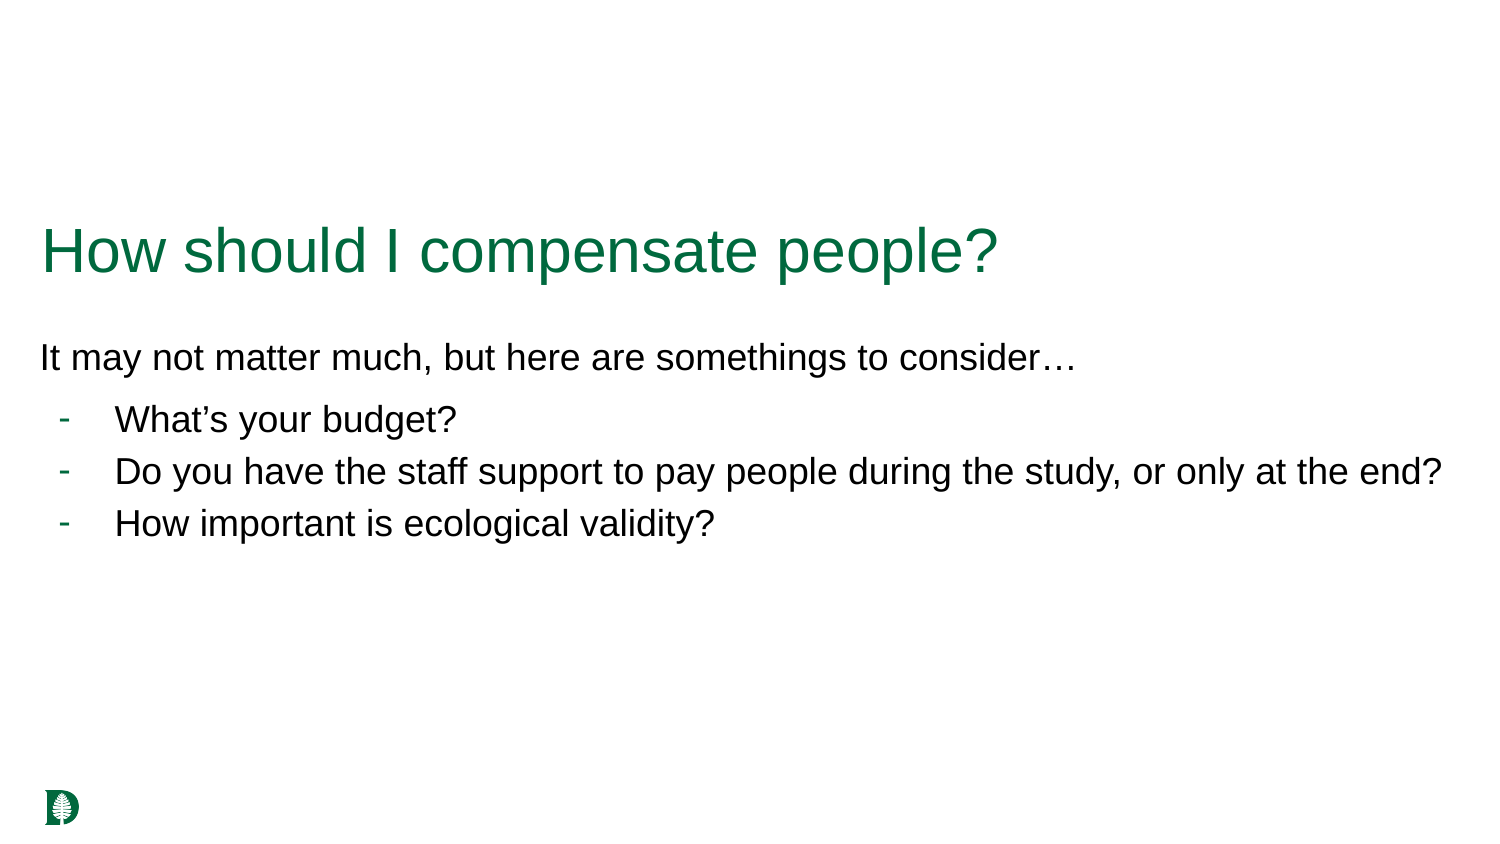

# How should I compensate people?
It may not matter much, but here are somethings to consider…
What’s your budget?
Do you have the staff support to pay people during the study, or only at the end?
How important is ecological validity?